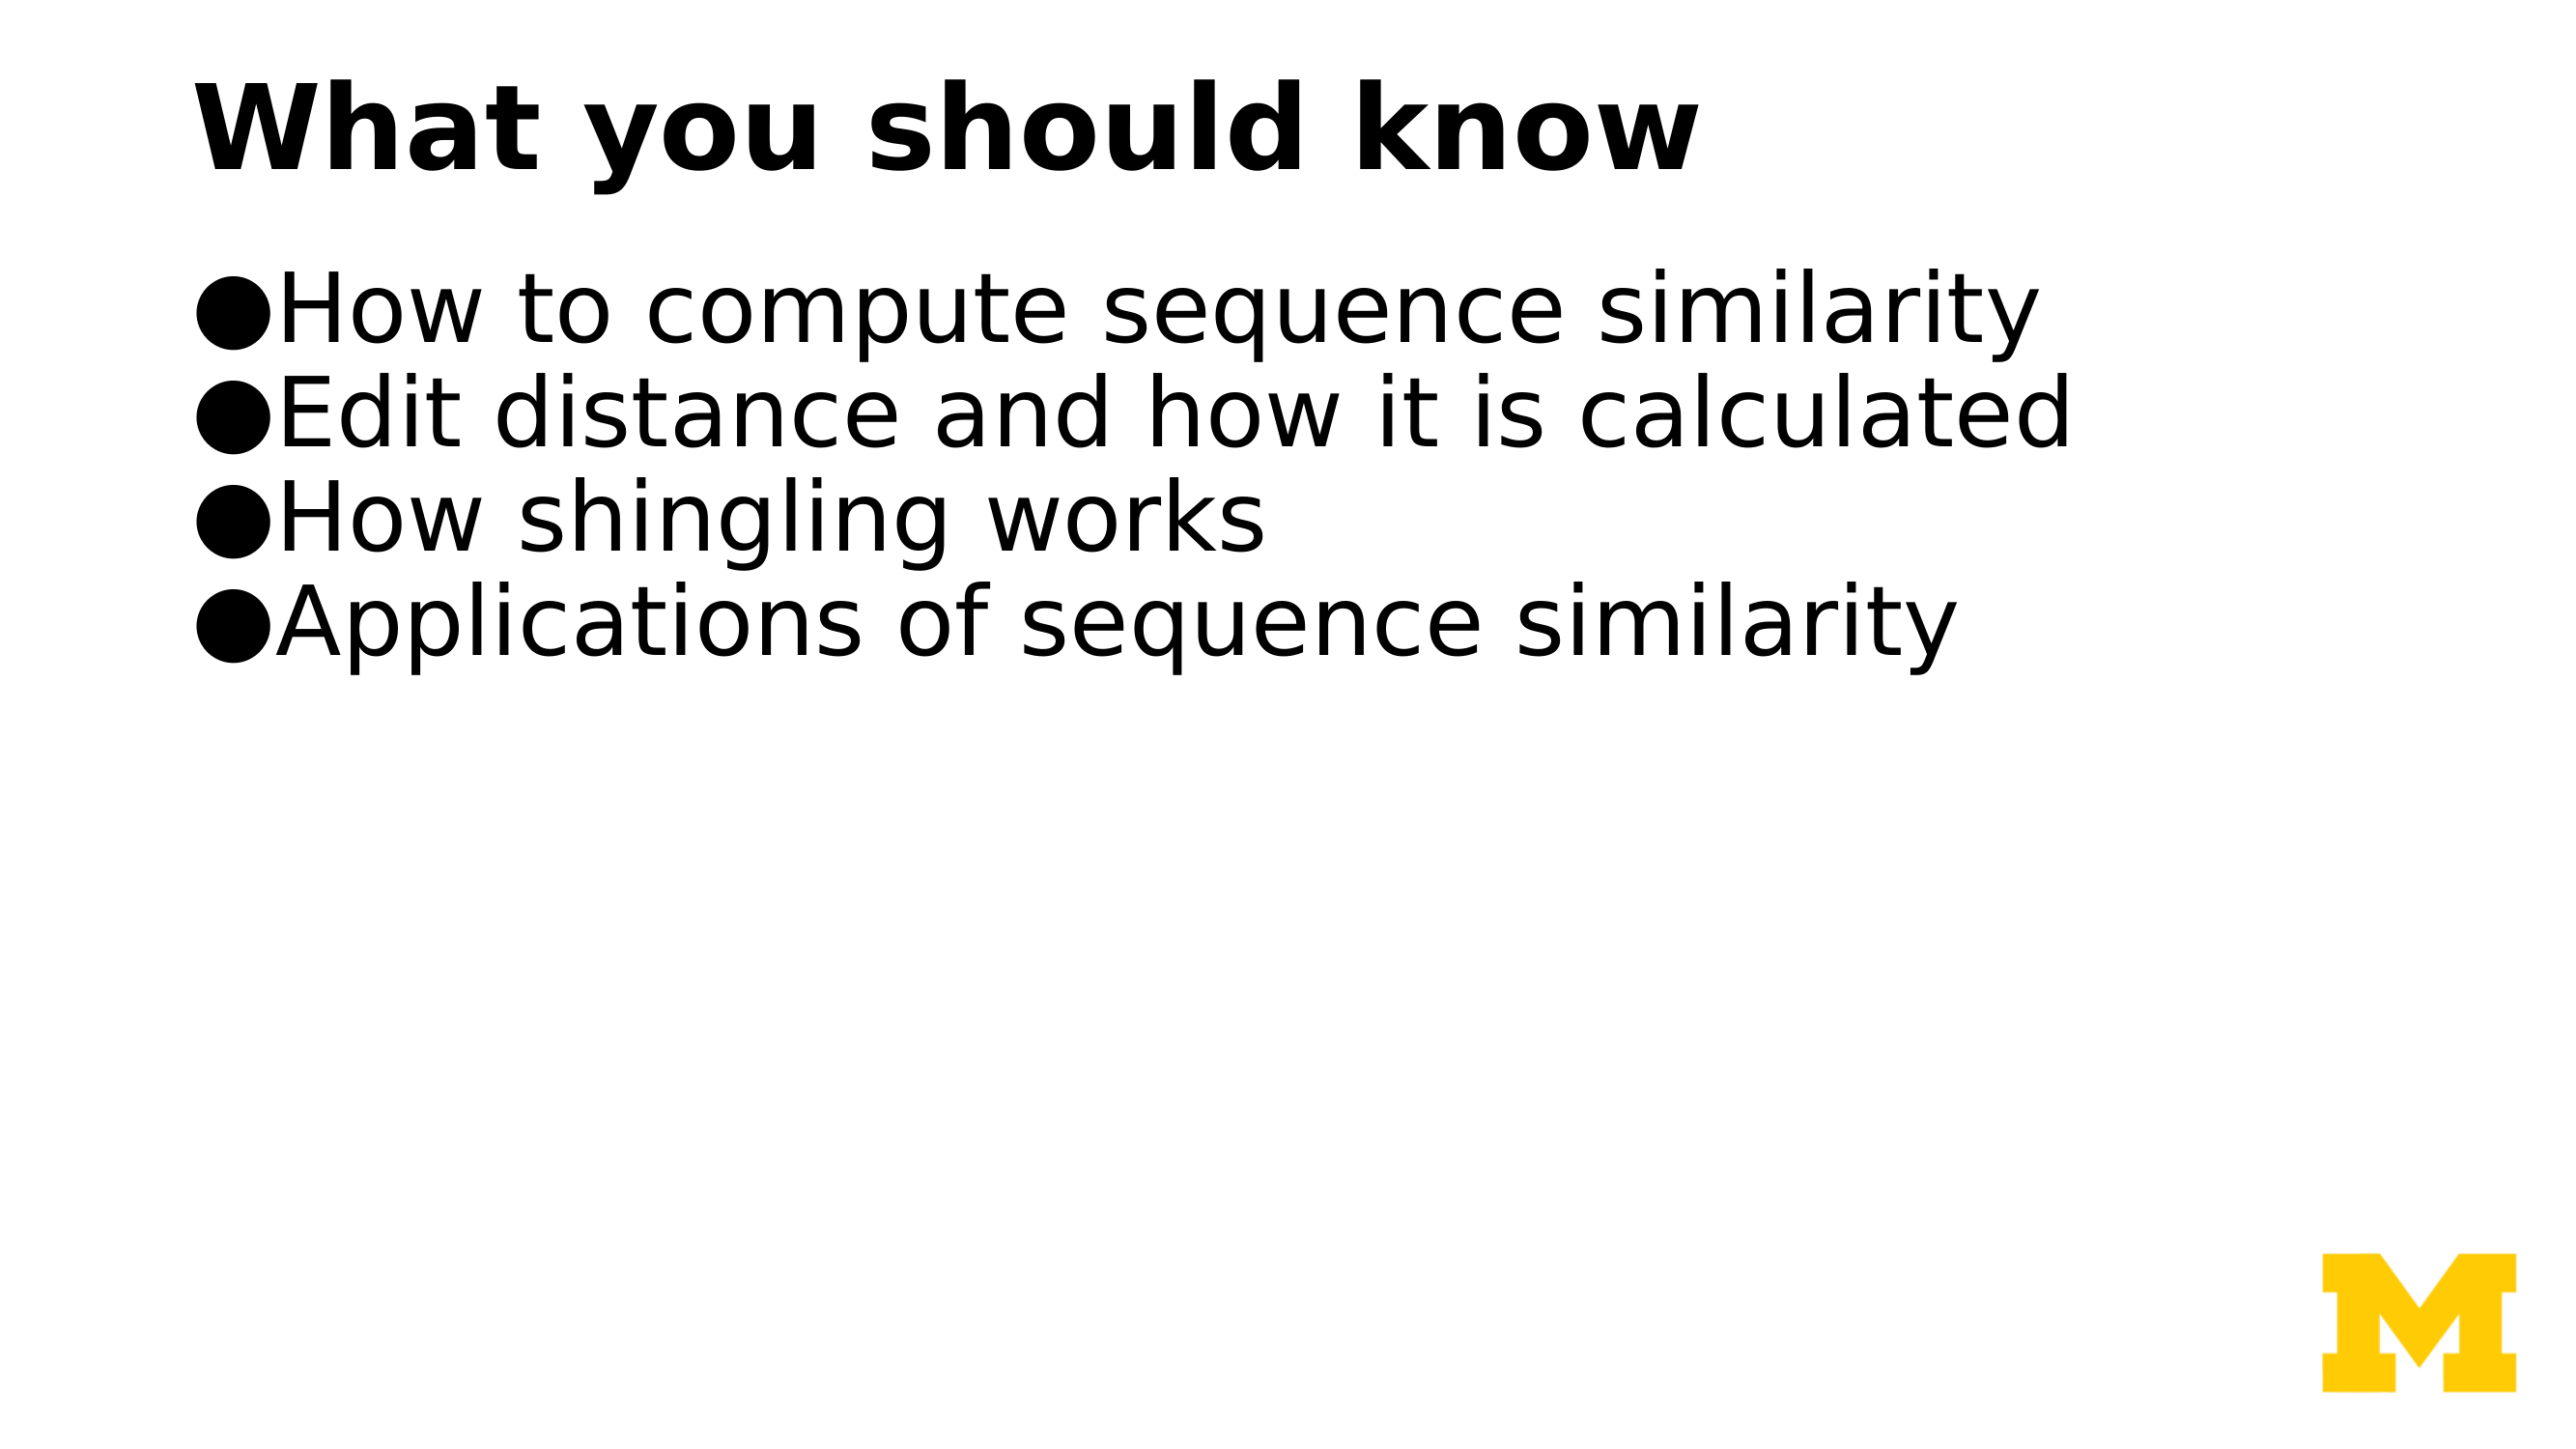

# What you should know
How to compute sequence similarity
Edit distance and how it is calculated
How shingling works
Applications of sequence similarity